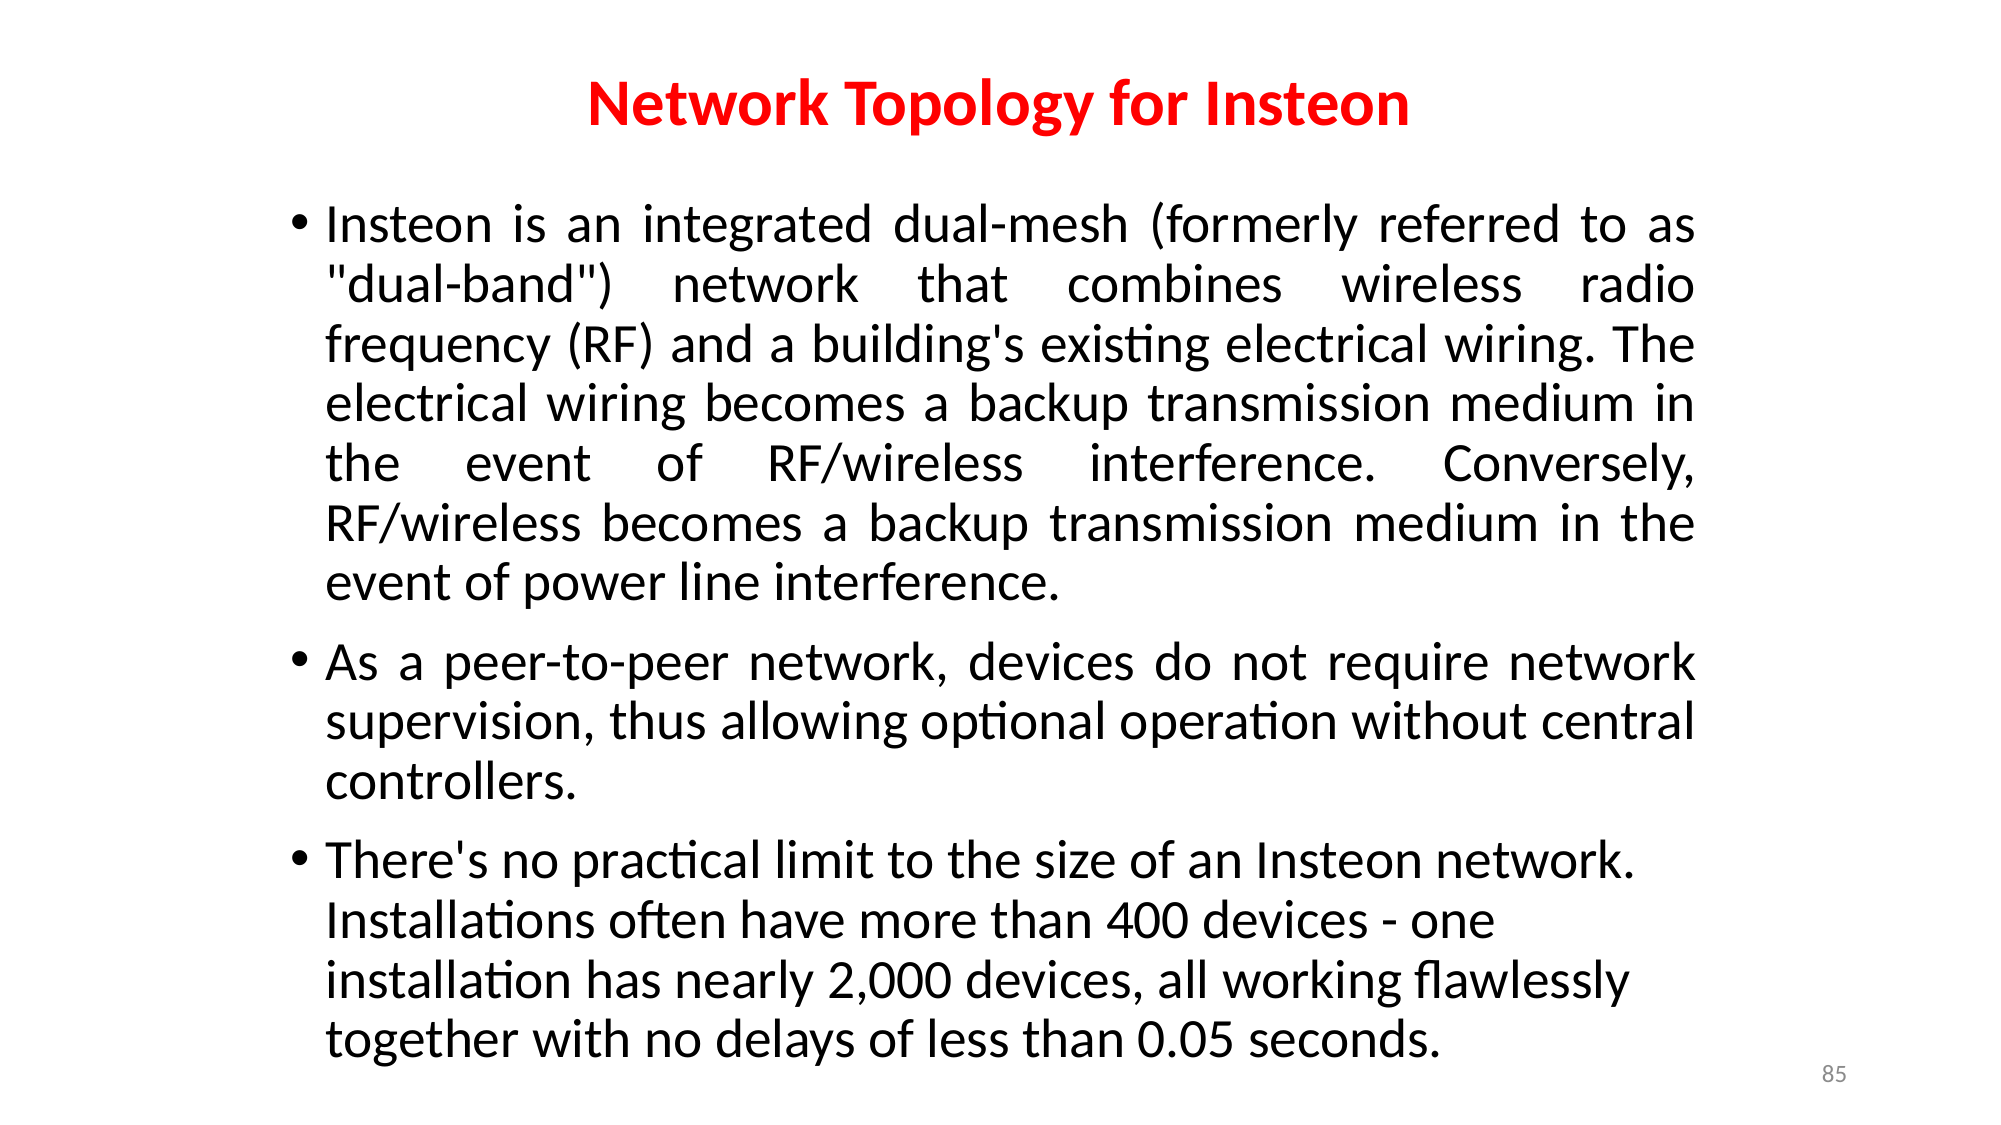

# Network Topology for Insteon
Insteon is an integrated dual-mesh (formerly referred to as "dual-band") network that combines wireless radio frequency (RF) and a building's existing electrical wiring. The electrical wiring becomes a backup transmission medium in the event of RF/wireless interference. Conversely, RF/wireless becomes a backup transmission medium in the event of power line interference.
As a peer-to-peer network, devices do not require network supervision, thus allowing optional operation without central controllers.
There's no practical limit to the size of an Insteon network. Installations often have more than 400 devices - one installation has nearly 2,000 devices, all working flawlessly together with no delays of less than 0.05 seconds.

85